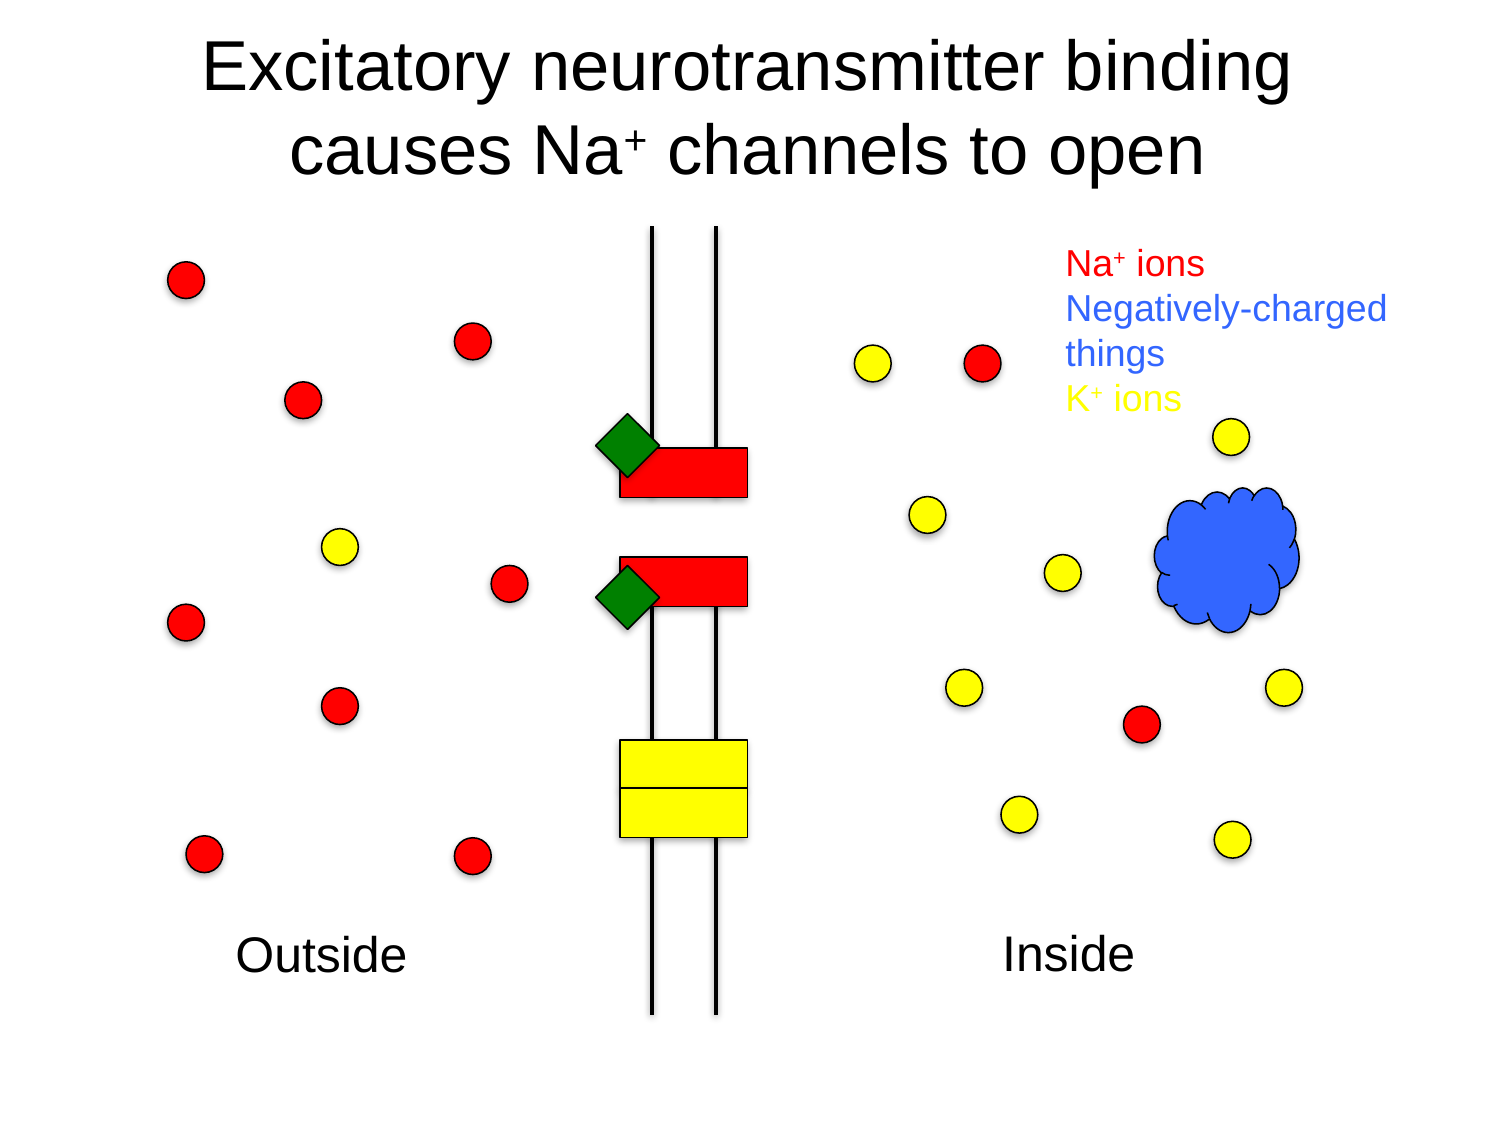

# Excitatory neurotransmitter binding causes Na+ channels to open
Na+ ions
Negatively-charged things
K+ ions

Inside
Outside